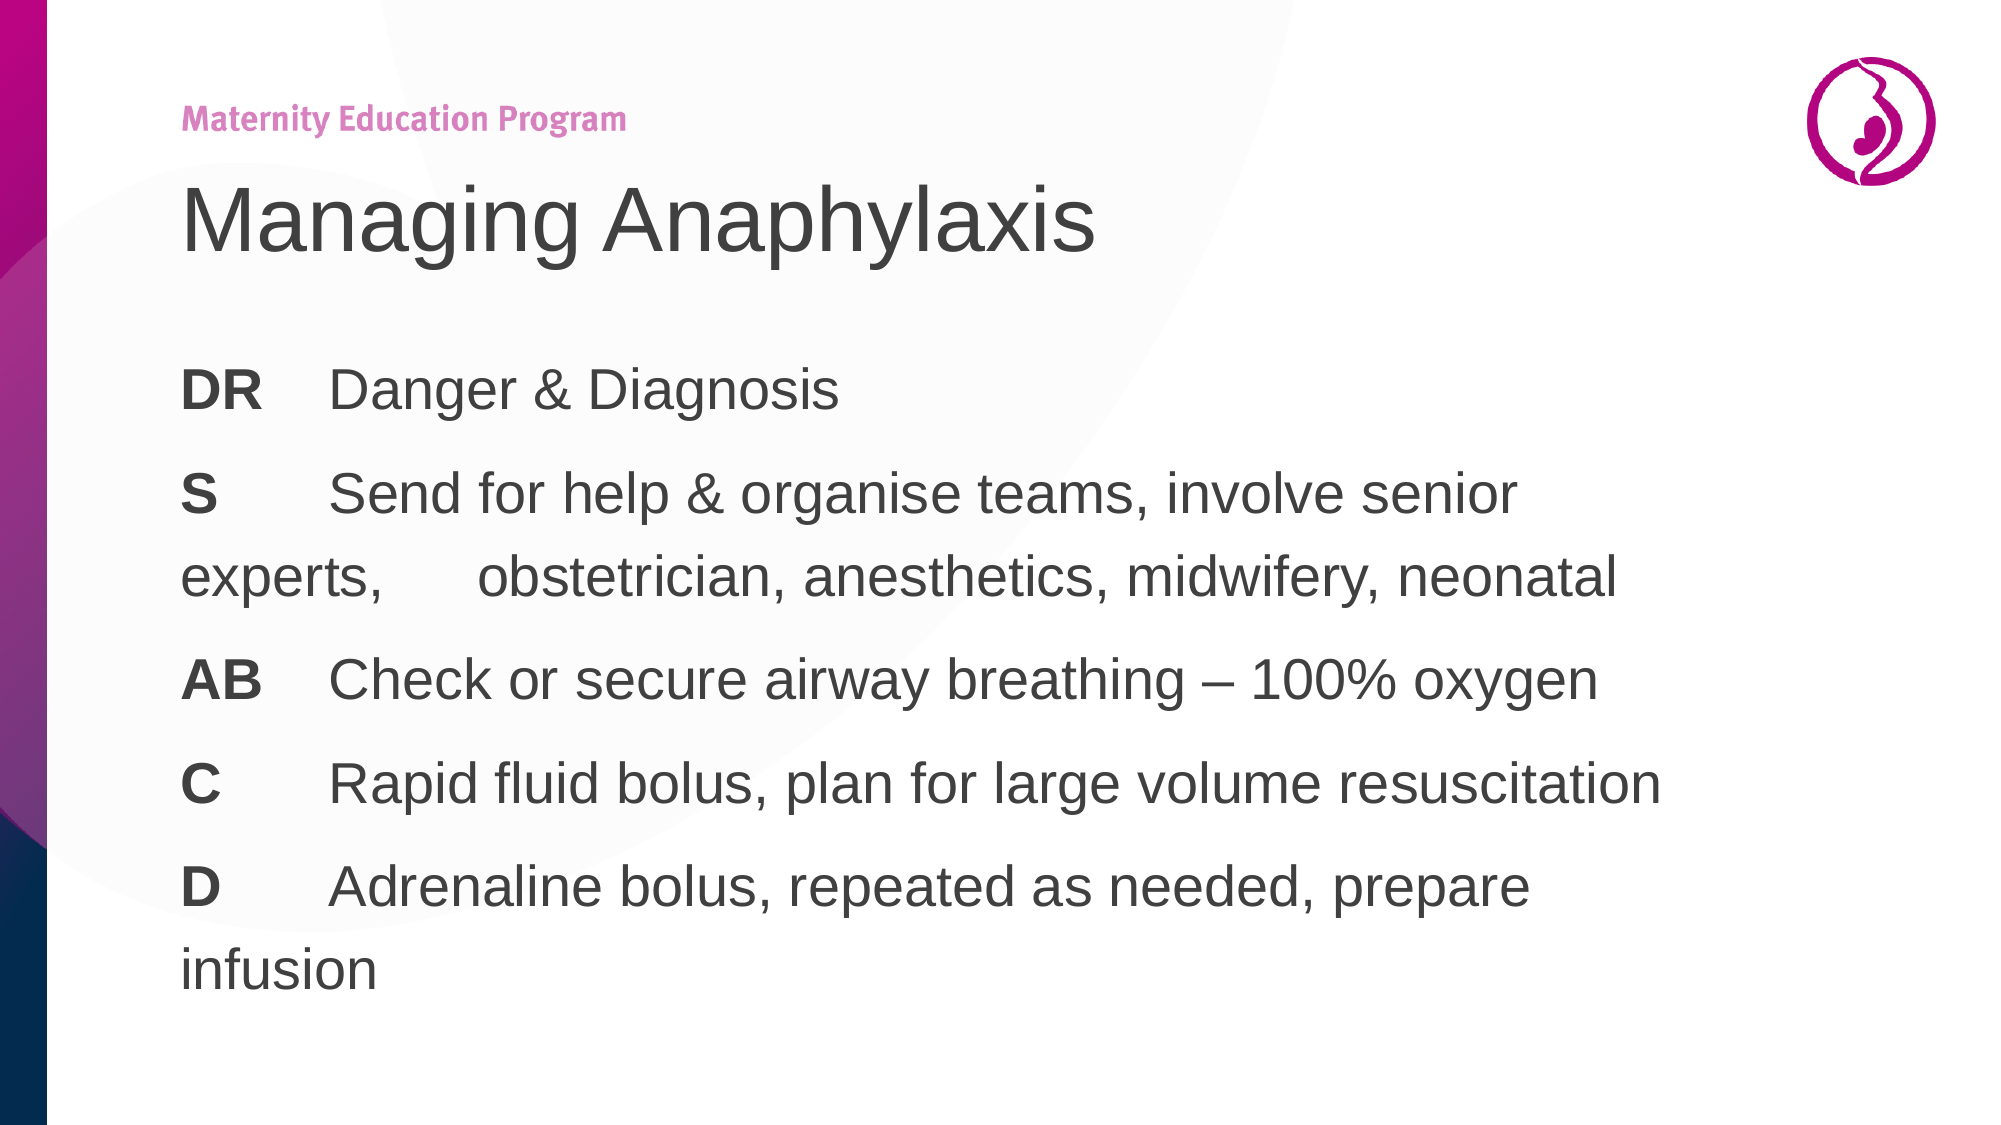

# Managing Anaphylaxis
DR	Danger & Diagnosis
S	Send for help & organise teams, involve senior experts,   	obstetrician, anesthetics, midwifery, neonatal
AB	Check or secure airway breathing – 100% oxygen
C	Rapid fluid bolus, plan for large volume resuscitation
D	Adrenaline bolus, repeated as needed, prepare 	infusion